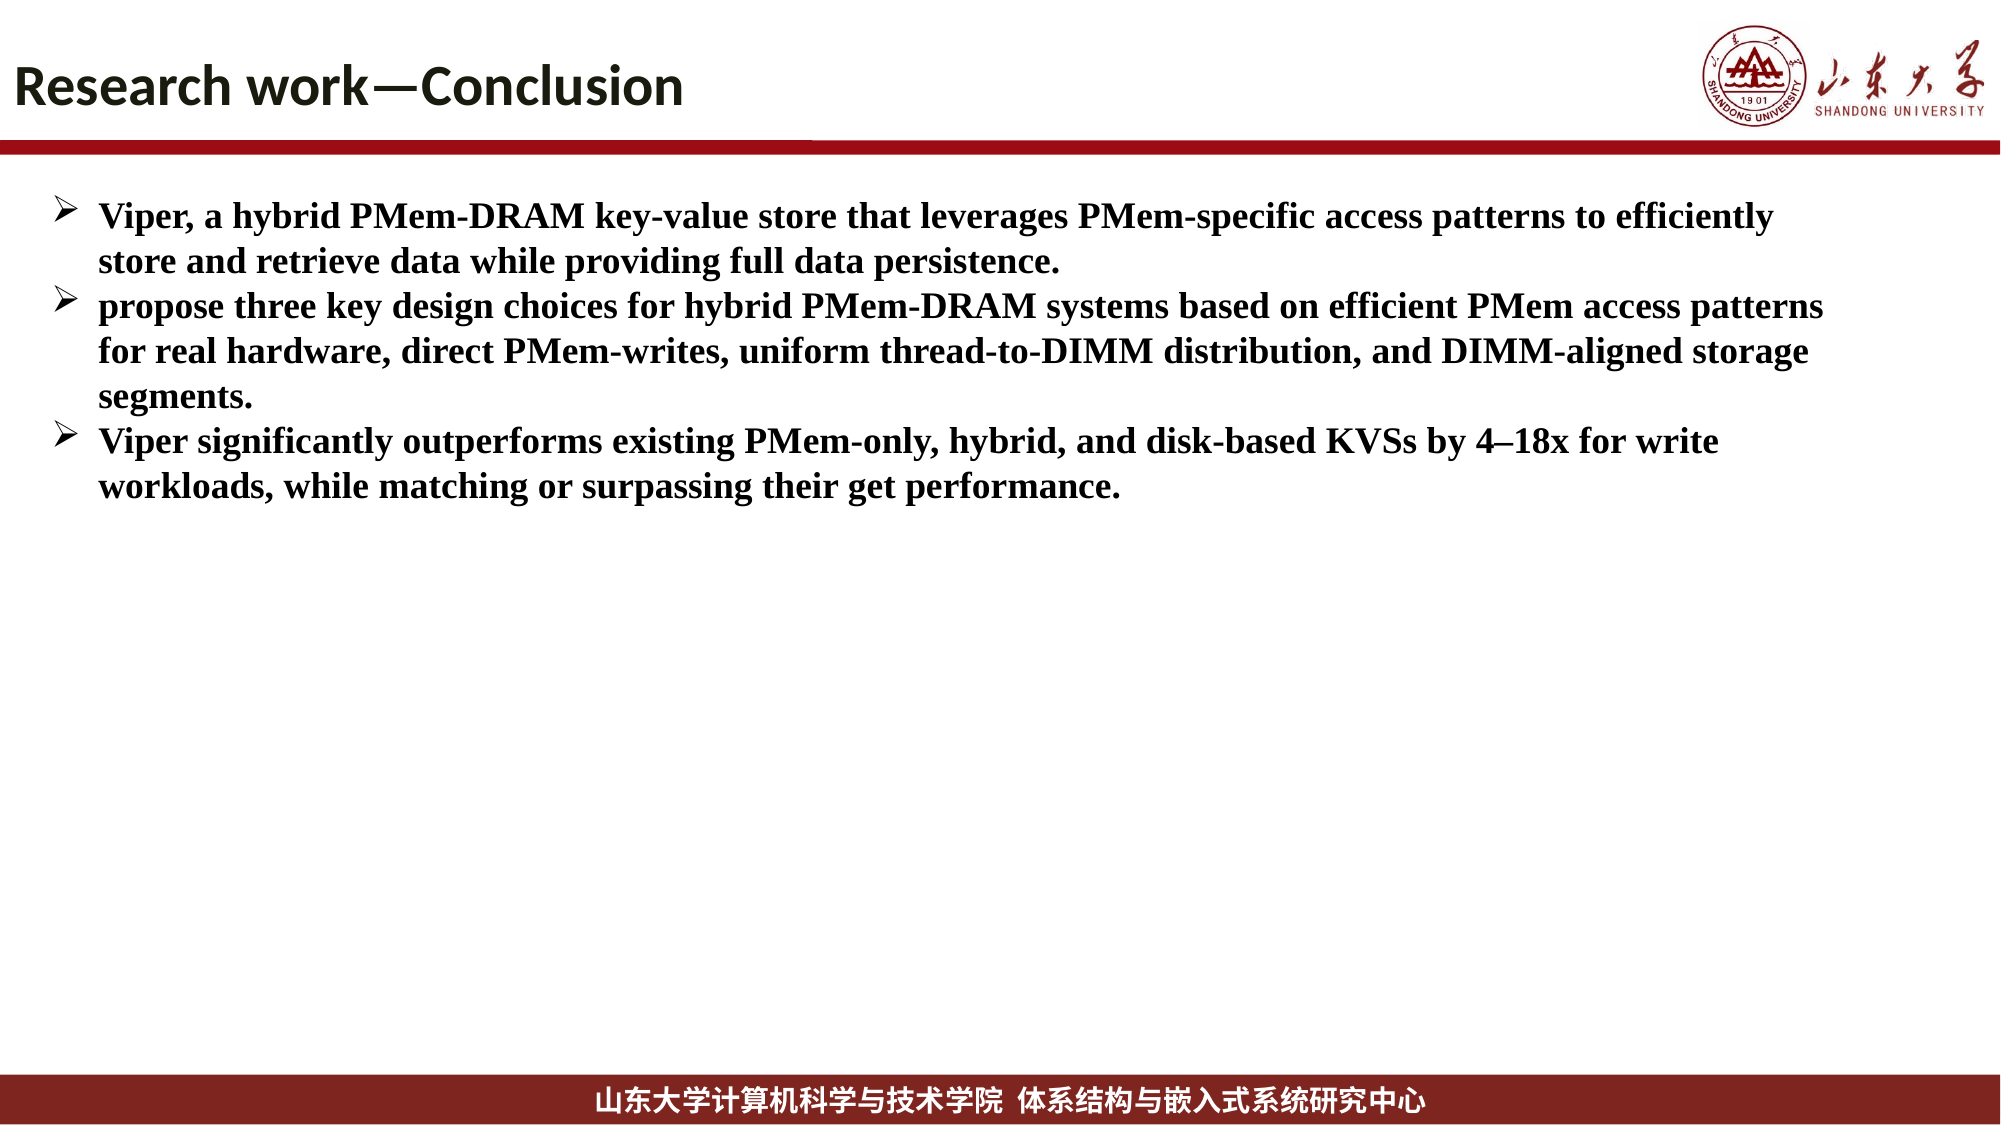

# Research work—Conclusion
Viper, a hybrid PMem-DRAM key-value store that leverages PMem-specific access patterns to efficiently store and retrieve data while providing full data persistence.
propose three key design choices for hybrid PMem-DRAM systems based on efficient PMem access patterns for real hardware, direct PMem-writes, uniform thread-to-DIMM distribution, and DIMM-aligned storage segments.
Viper significantly outperforms existing PMem-only, hybrid, and disk-based KVSs by 4–18x for write workloads, while matching or surpassing their get performance.